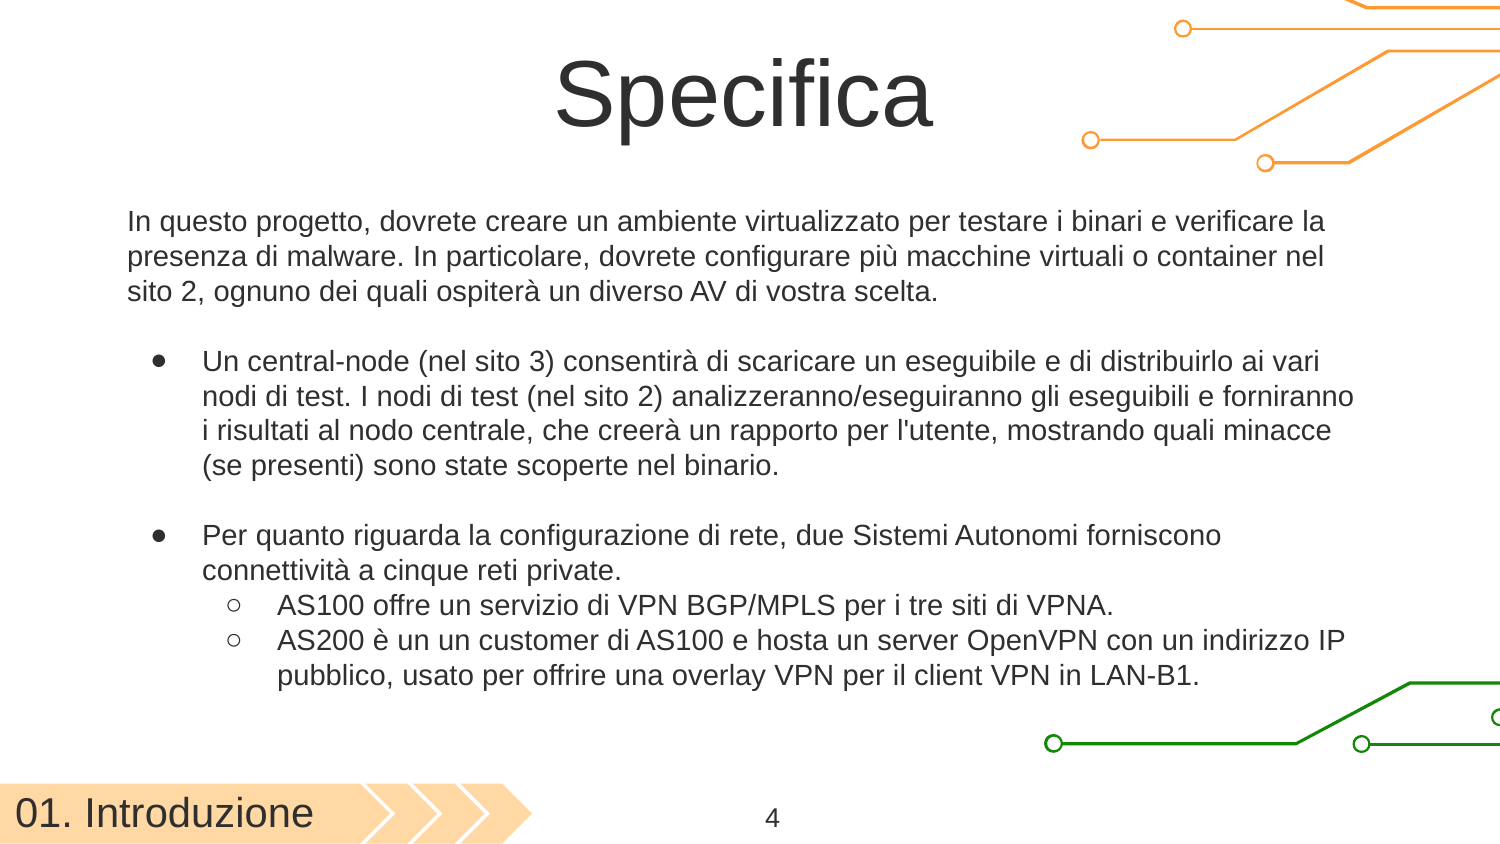

# Specifica
In questo progetto, dovrete creare un ambiente virtualizzato per testare i binari e verificare la presenza di malware. In particolare, dovrete configurare più macchine virtuali o container nel sito 2, ognuno dei quali ospiterà un diverso AV di vostra scelta.

Un central-node (nel sito 3) consentirà di scaricare un eseguibile e di distribuirlo ai vari nodi di test. I nodi di test (nel sito 2) analizzeranno/eseguiranno gli eseguibili e forniranno i risultati al nodo centrale, che creerà un rapporto per l'utente, mostrando quali minacce (se presenti) sono state scoperte nel binario.

Per quanto riguarda la configurazione di rete, due Sistemi Autonomi forniscono connettività a cinque reti private.
AS100 offre un servizio di VPN BGP/MPLS per i tre siti di VPNA.
AS200 è un un customer di AS100 e hosta un server OpenVPN con un indirizzo IP pubblico, usato per offrire una overlay VPN per il client VPN in LAN-B1.
01. Introduzione

4